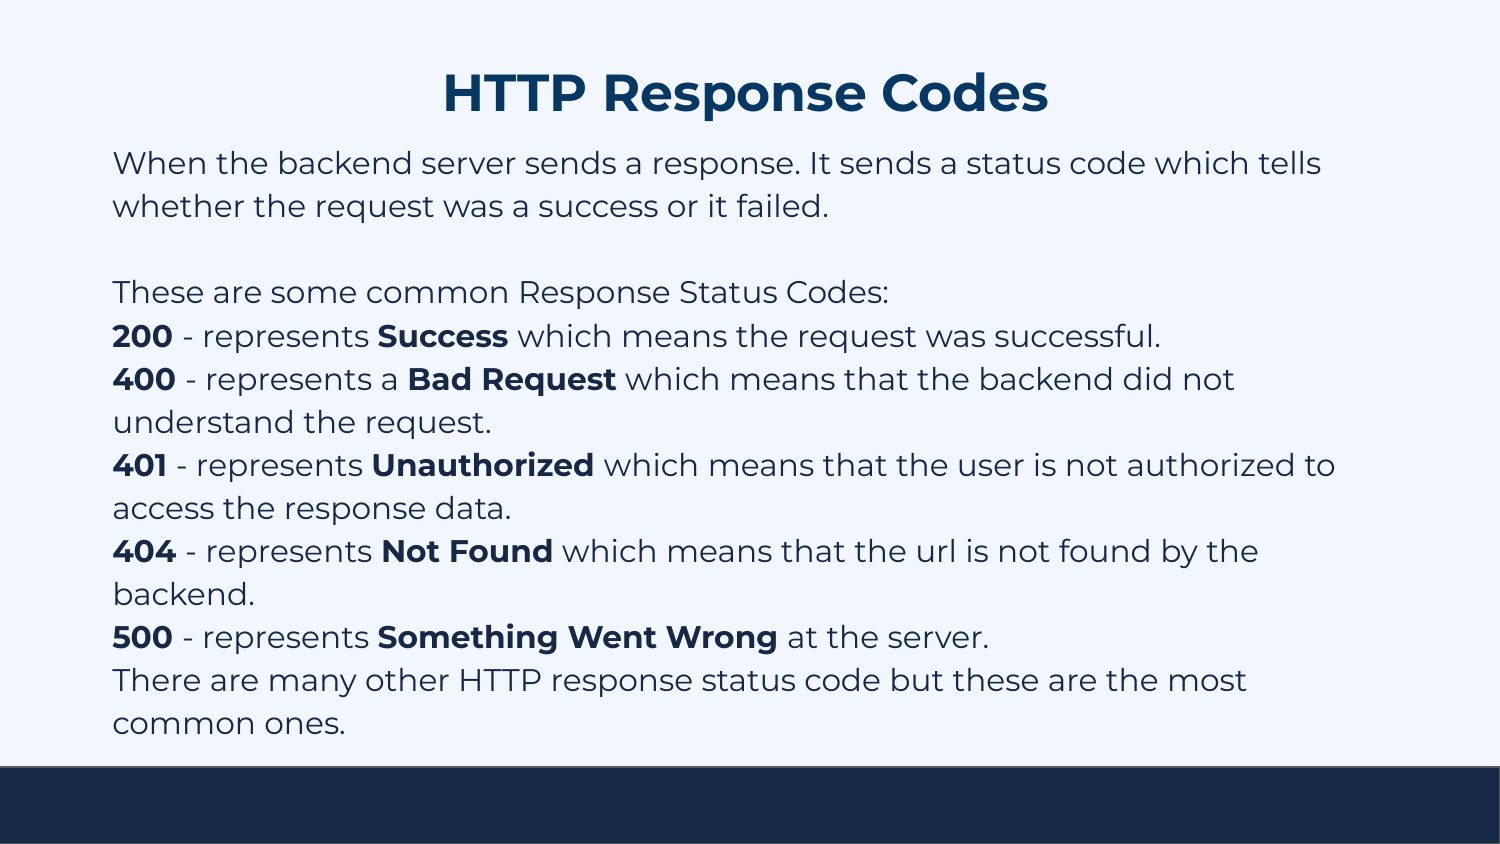

# HTTP Response Codes
When the backend server sends a response. It sends a status code which tells whether the request was a success or it failed.

These are some common Response Status Codes:
200 - represents Success which means the request was successful.
400 - represents a Bad Request which means that the backend did not understand the request.
401 - represents Unauthorized which means that the user is not authorized to access the response data.
404 - represents Not Found which means that the url is not found by the backend.
500 - represents Something Went Wrong at the server.
There are many other HTTP response status code but these are the most common ones.